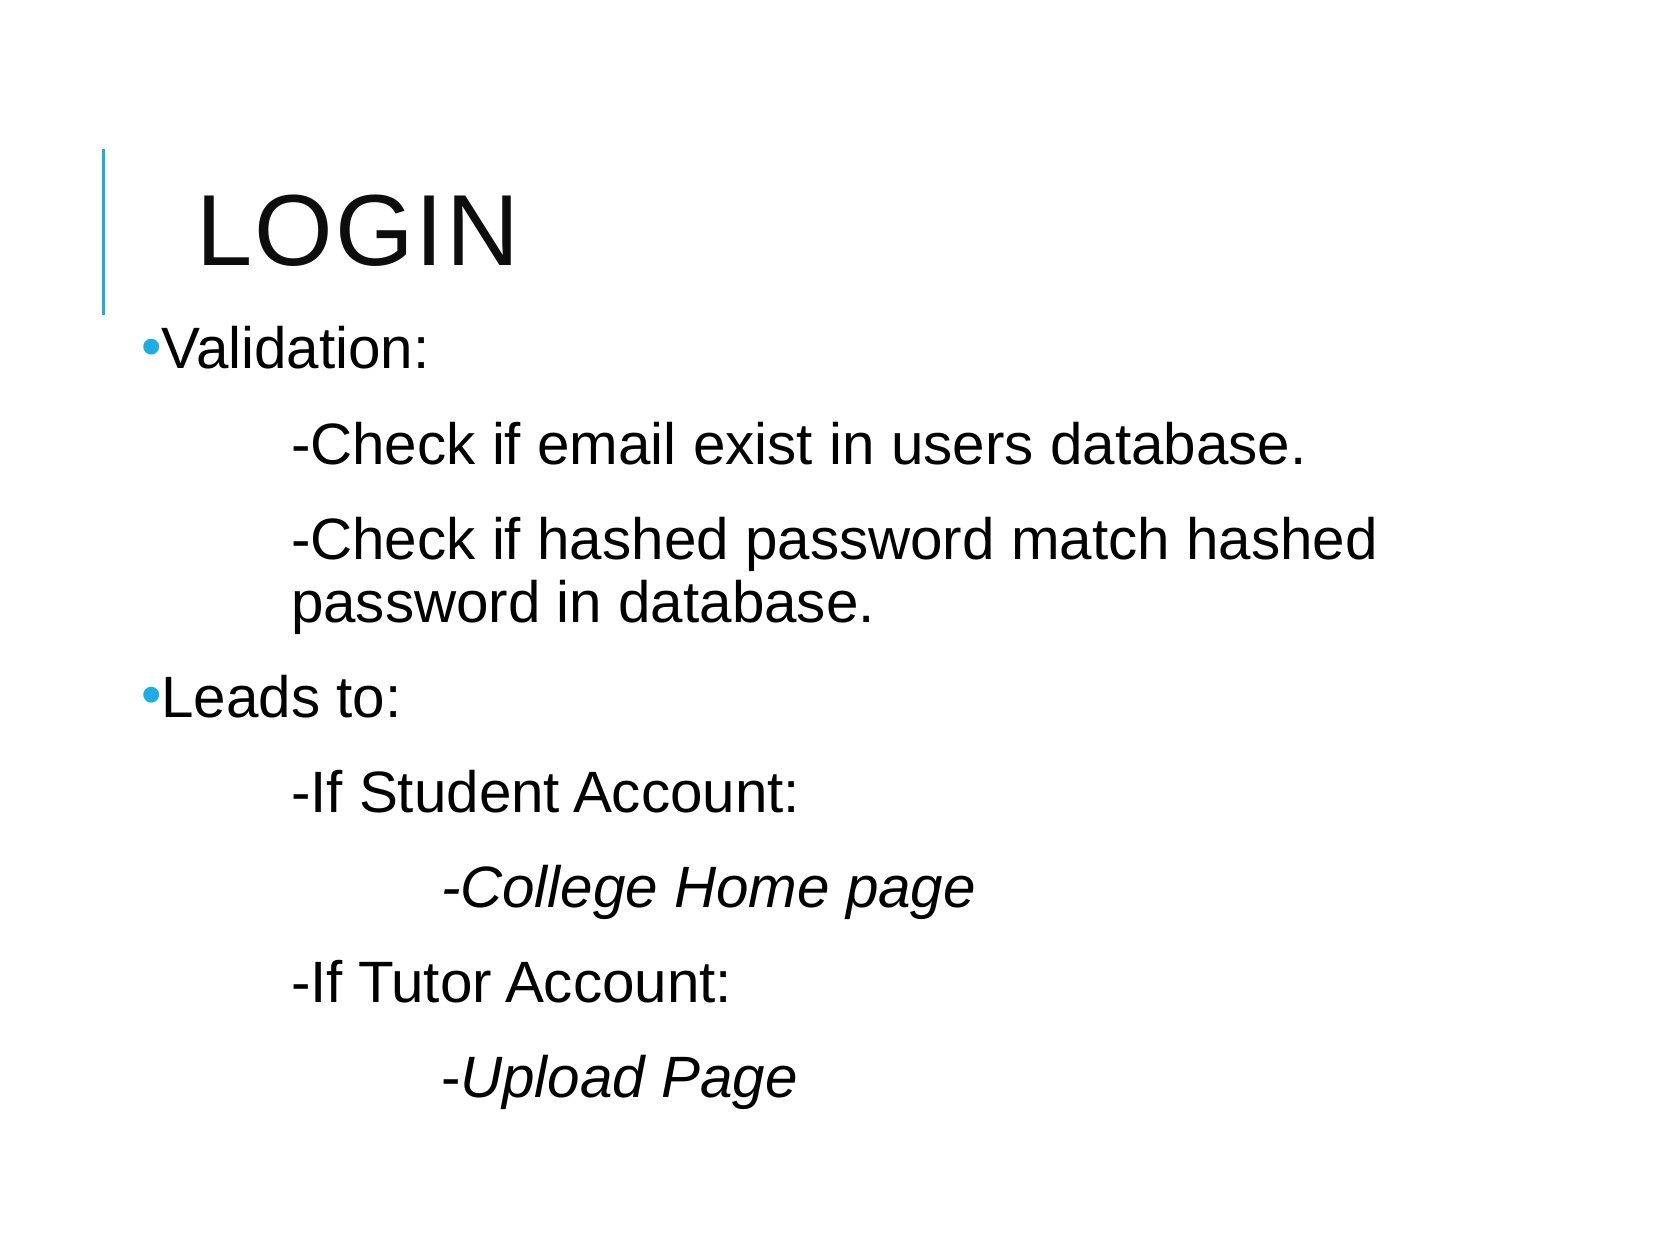

Login
# Validation:
	-Check if email exist in users database.
	-Check if hashed password match hashed 	password in database.
Leads to:
	-If Student Account:
		-College Home page
	-If Tutor Account:
		-Upload Page